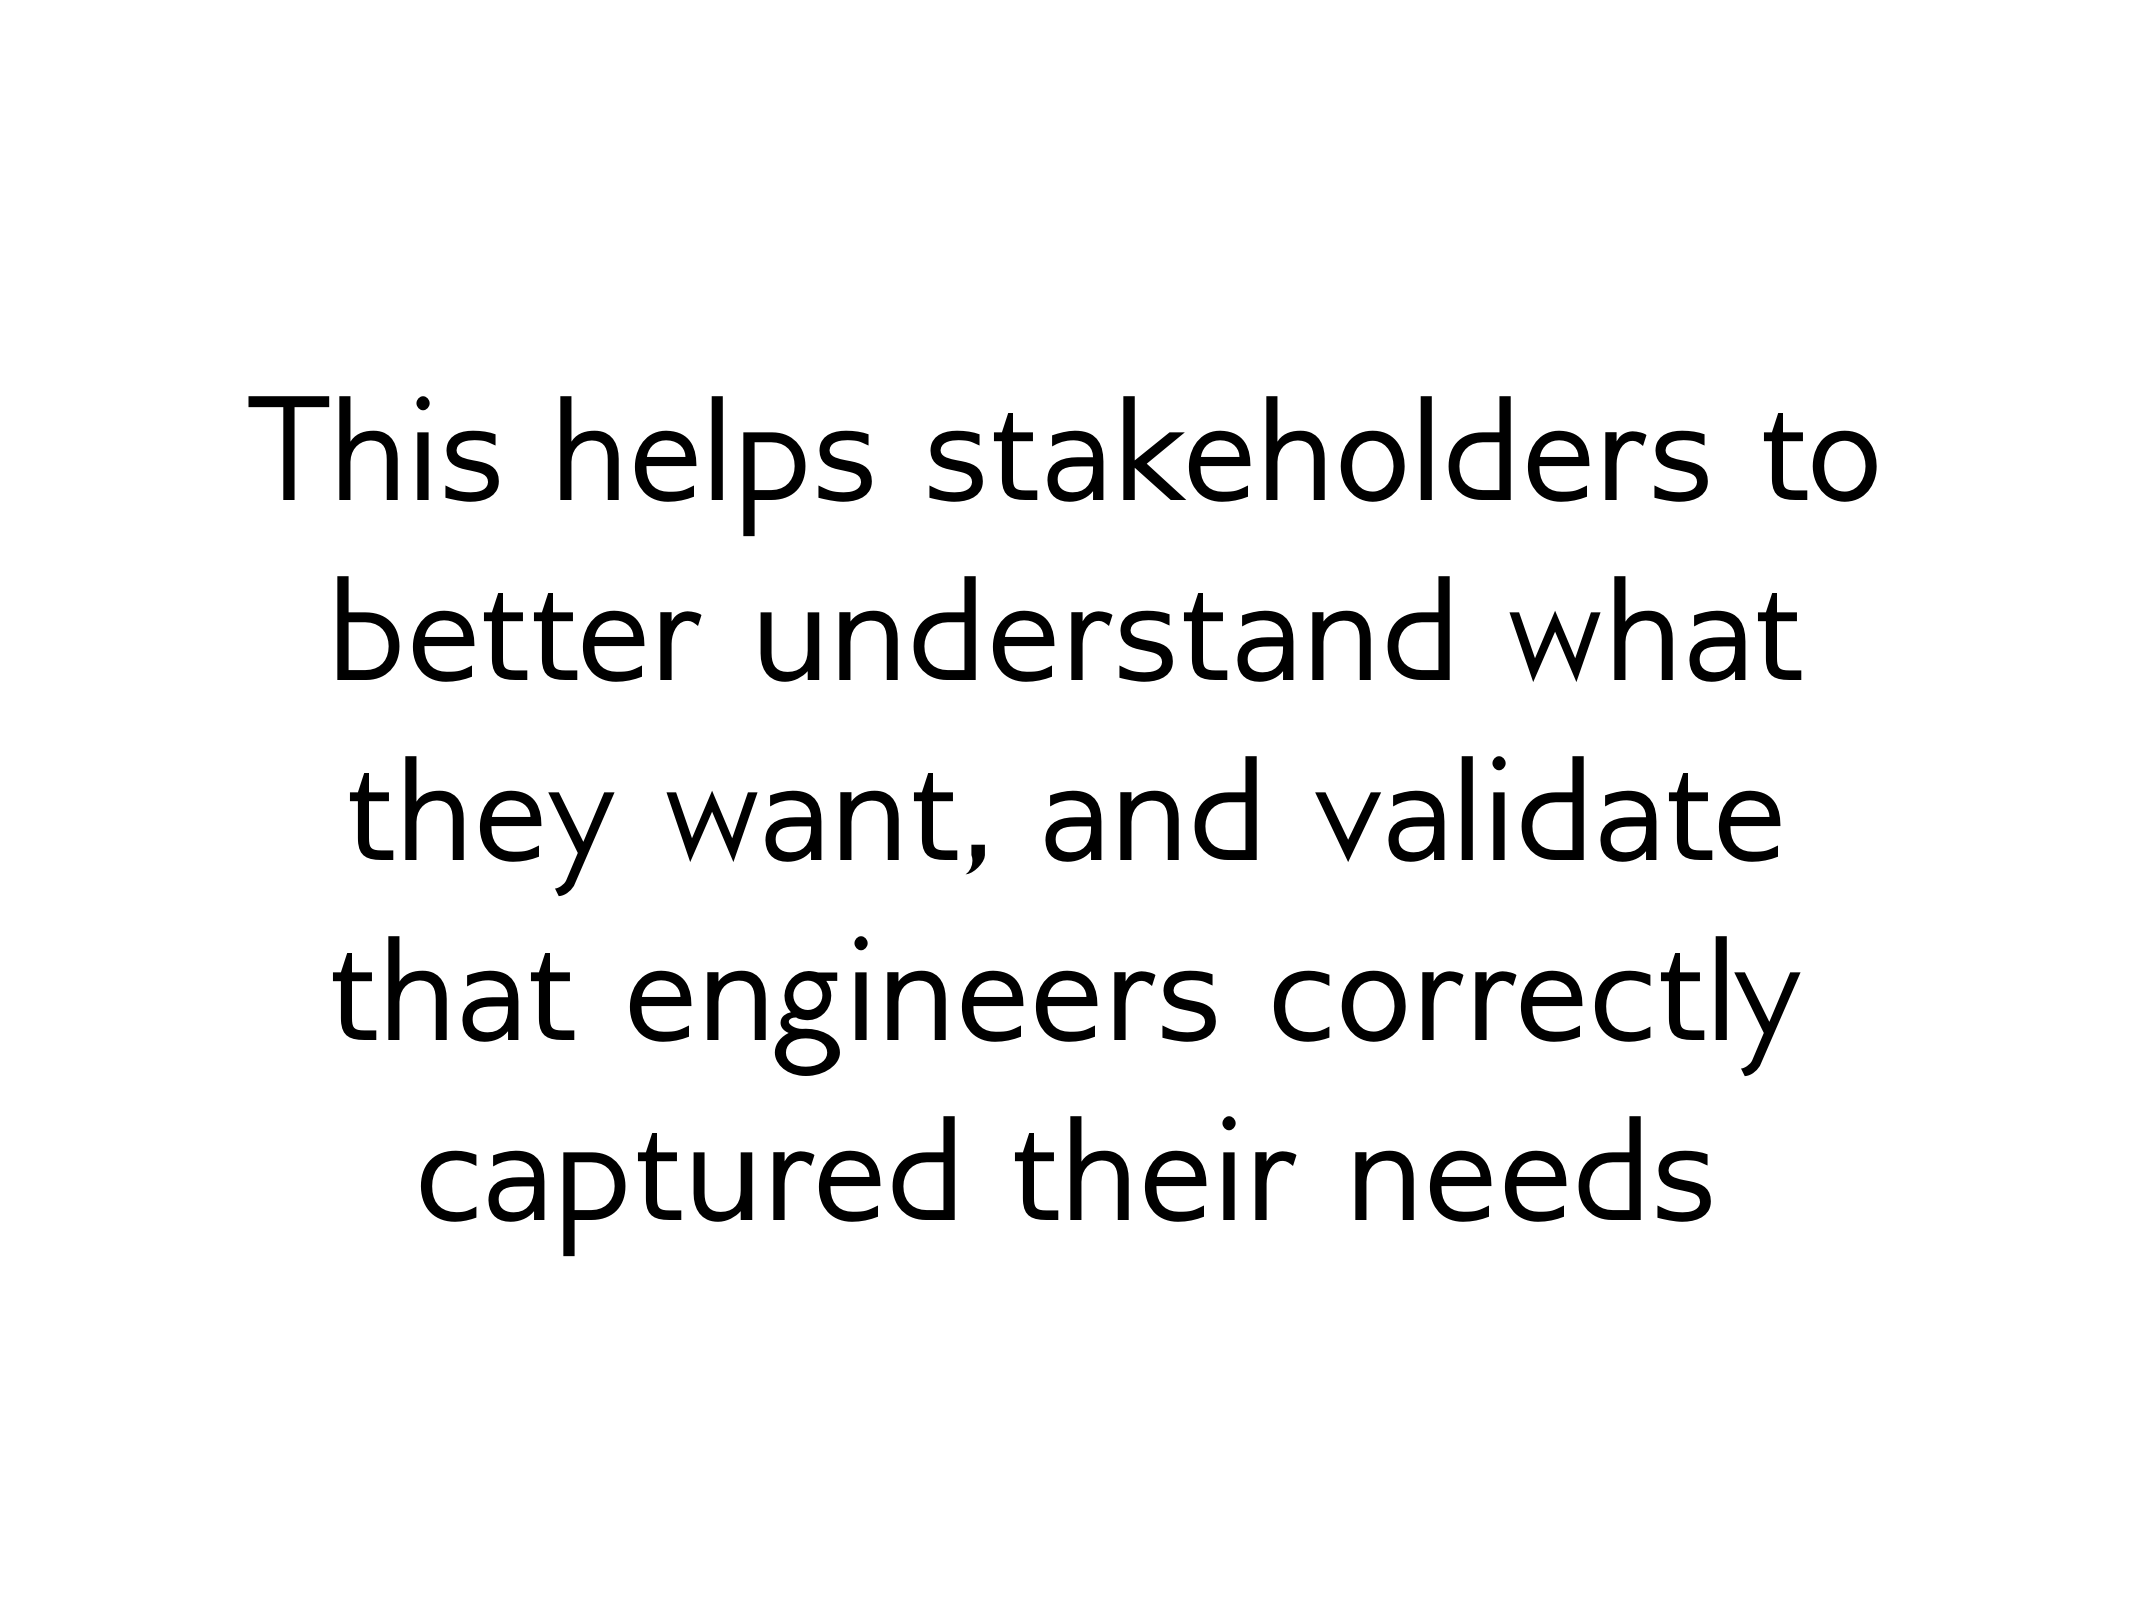

# This helps stakeholders to better understand what they want, and validate that engineers correctly captured their needs